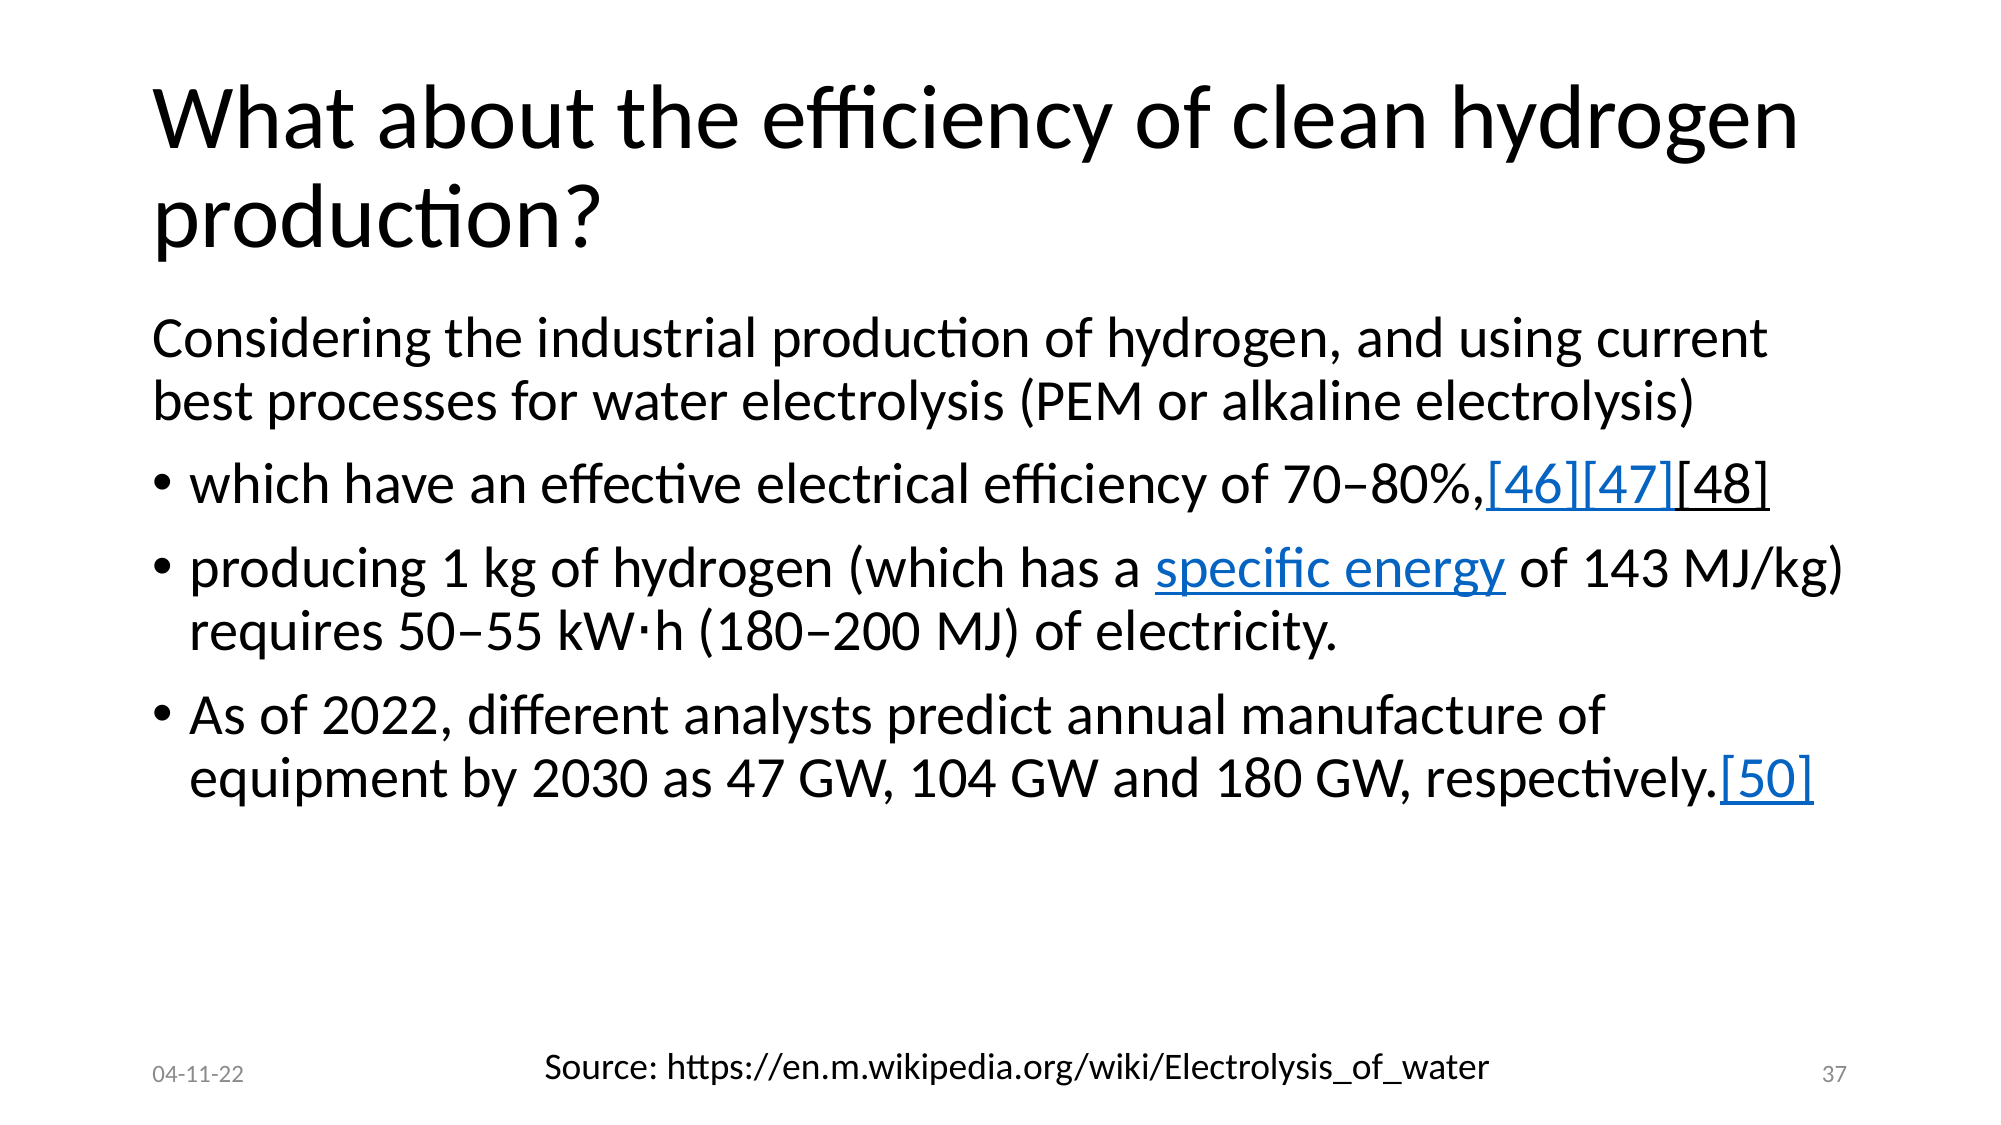

# What about the efficiency of clean hydrogen production?
Considering the industrial production of hydrogen, and using current best processes for water electrolysis (PEM or alkaline electrolysis)
which have an effective electrical efficiency of 70–80%,[46][47][48]
producing 1 kg of hydrogen (which has a specific energy of 143 MJ/kg) requires 50–55 kW⋅h (180–200 MJ) of electricity.
As of 2022, different analysts predict annual manufacture of equipment by 2030 as 47 GW, 104 GW and 180 GW, respectively.[50]
Source: https://en.m.wikipedia.org/wiki/Electrolysis_of_water
04-11-22
37